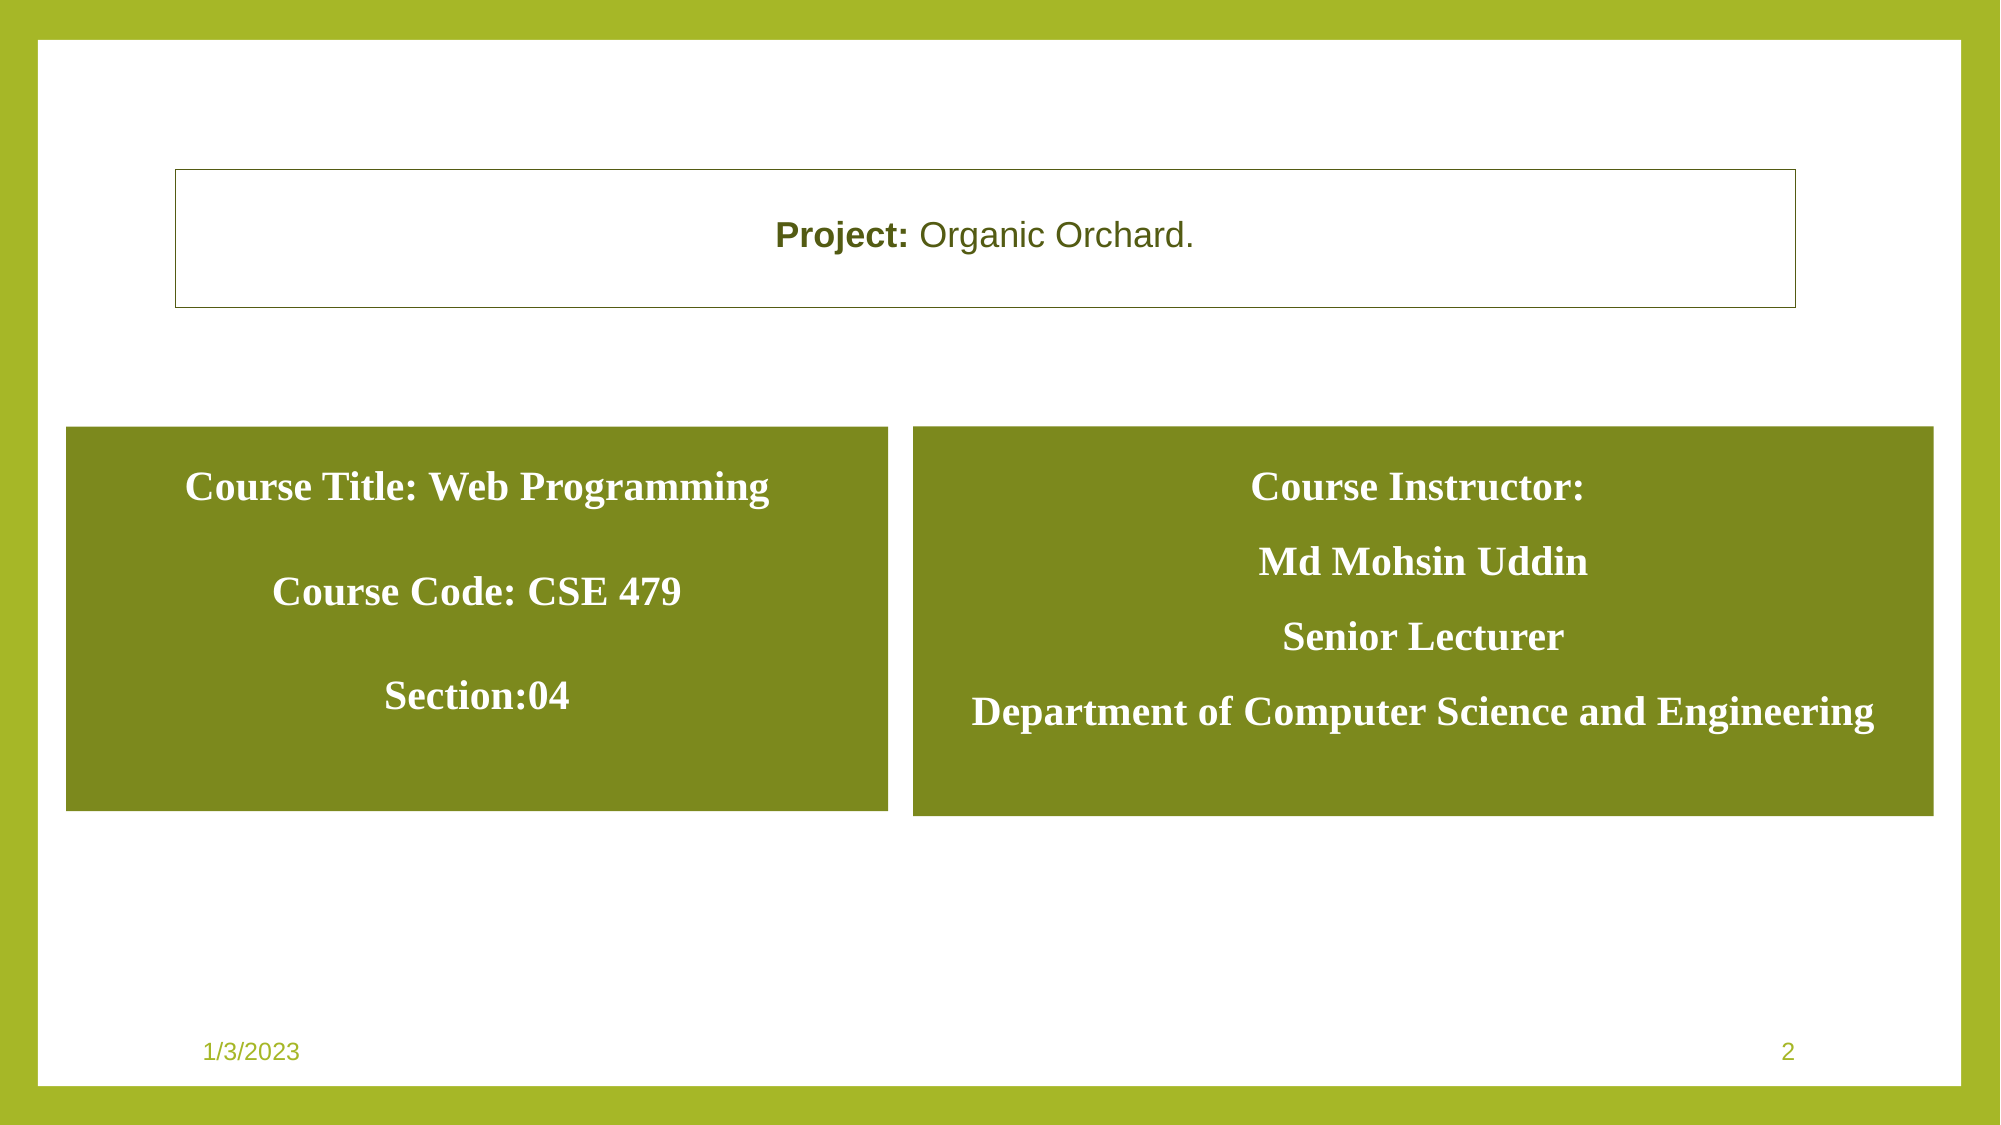

# Project: Organic Orchard.
Course Title: Web Programming
Course Code: CSE 479
Section:04
Course Instructor:
Md Mohsin Uddin
Senior Lecturer
Department of Computer Science and Engineering

1/3/2023
2